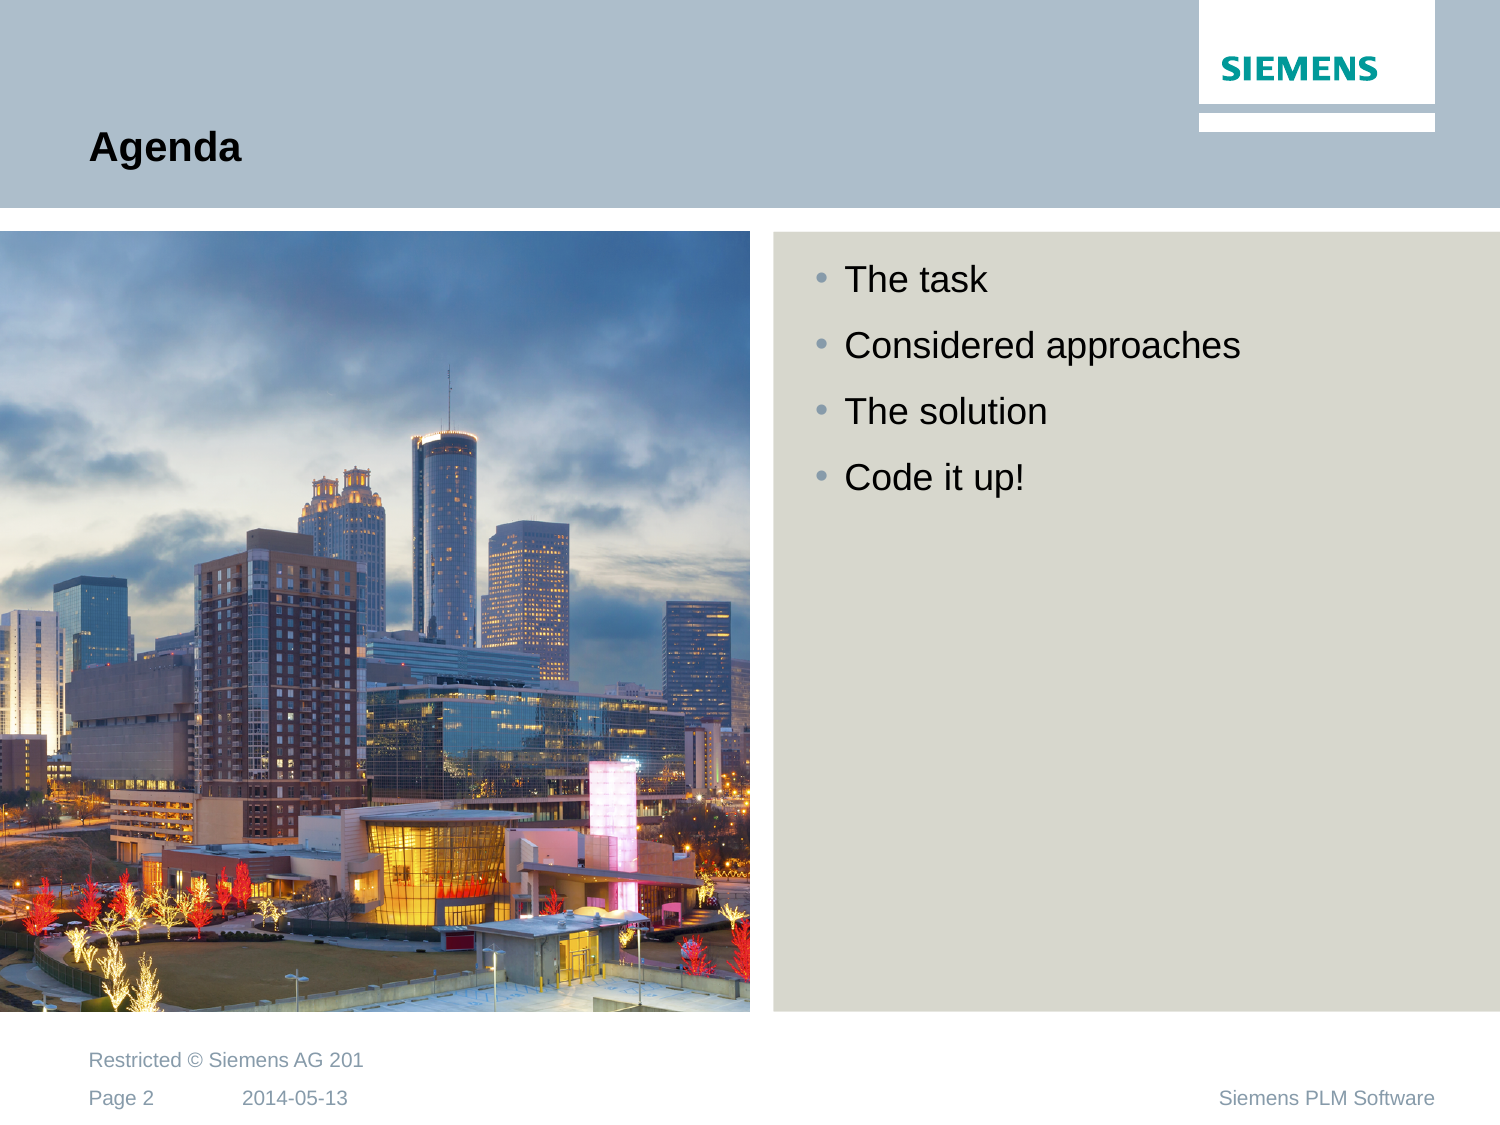

# Agenda
The task
Considered approaches
The solution
Code it up!